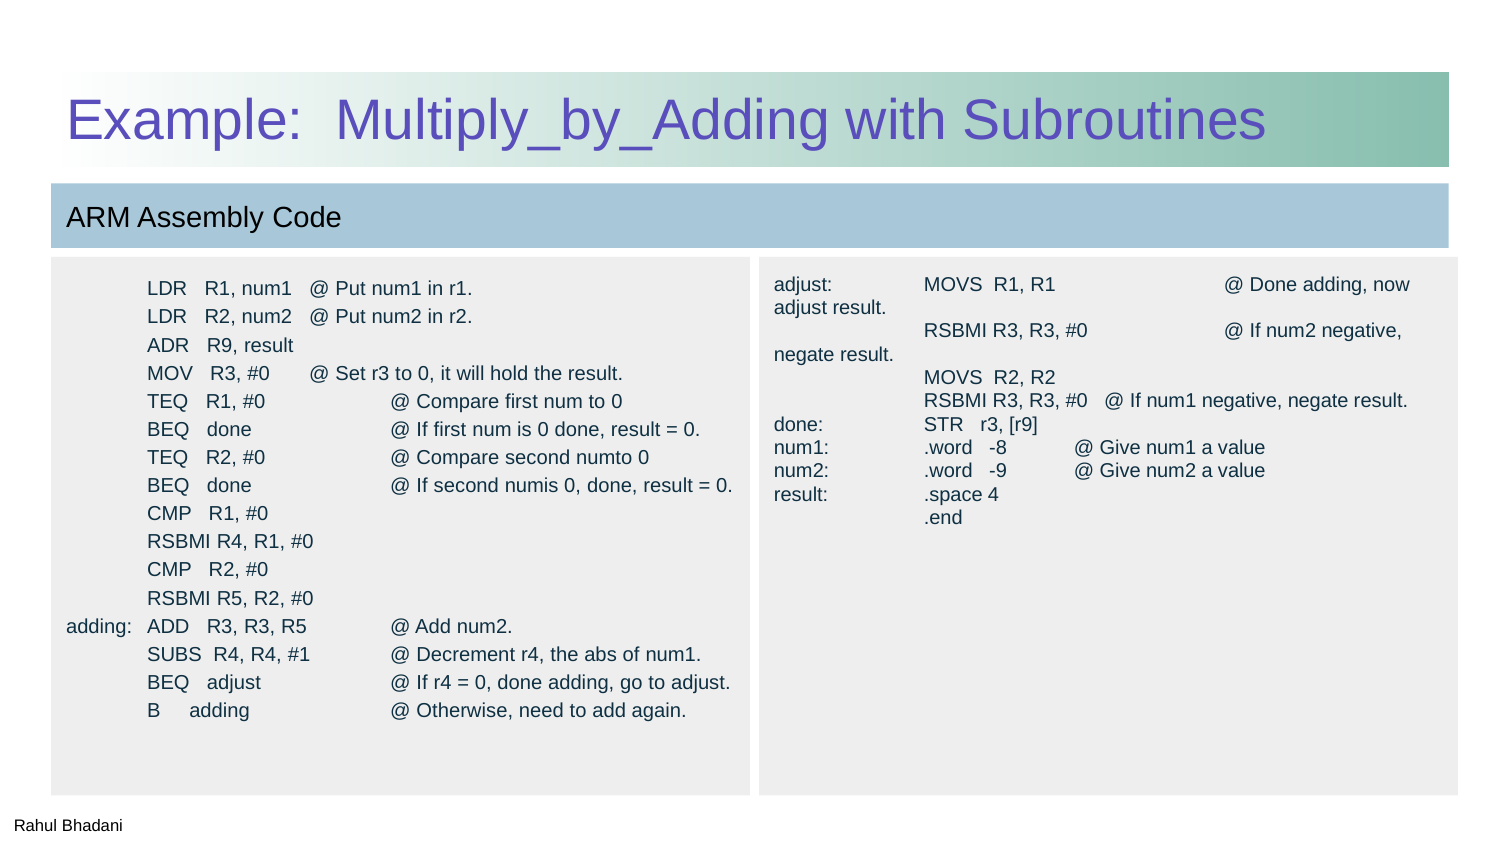

# Example:  Multiply_by_Adding with Subroutines
        	LDR   R1, num1		@ Put num1 in r1.
        	LDR   R2, num2		@ Put num2 in r2.
        	ADR   R9, result
        	MOV   R3, #0		@ Set r3 to 0, it will hold the result.
        	TEQ   R1, #0          	@ Compare first num to 0
        	BEQ   done            	@ If first num is 0 done, result = 0.
        	TEQ   R2, #0          	@ Compare second numto 0
        	BEQ   done            	@ If second numis 0, done, result = 0.
        	CMP   R1, #0
        	RSBMI R4, R1, #0
        	CMP   R2, #0
        	RSBMI R5, R2, #0
adding: 	ADD   R3, R3, R5      	@ Add num2.
        	SUBS  R4, R4, #1      	@ Decrement r4, the abs of num1.
        	BEQ   adjust	       	@ If r4 = 0, done adding, go to adjust.
        	B     adding	       	@ Otherwise, need to add again.
adjust:  	MOVS  R1, R1	       	@ Done adding, now adjust result.
        	RSBMI R3, R3, #0      	@ If num2 negative, negate result.
        	MOVS  R2, R2
        	RSBMI R3, R3, #0   @ If num1 negative, negate result.
done:    	STR   r3, [r9]
num1:    	.word   -8         	@ Give num1 a value
num2:    	.word   -9          	@ Give num2 a value
result:  	.space 4
        	.end